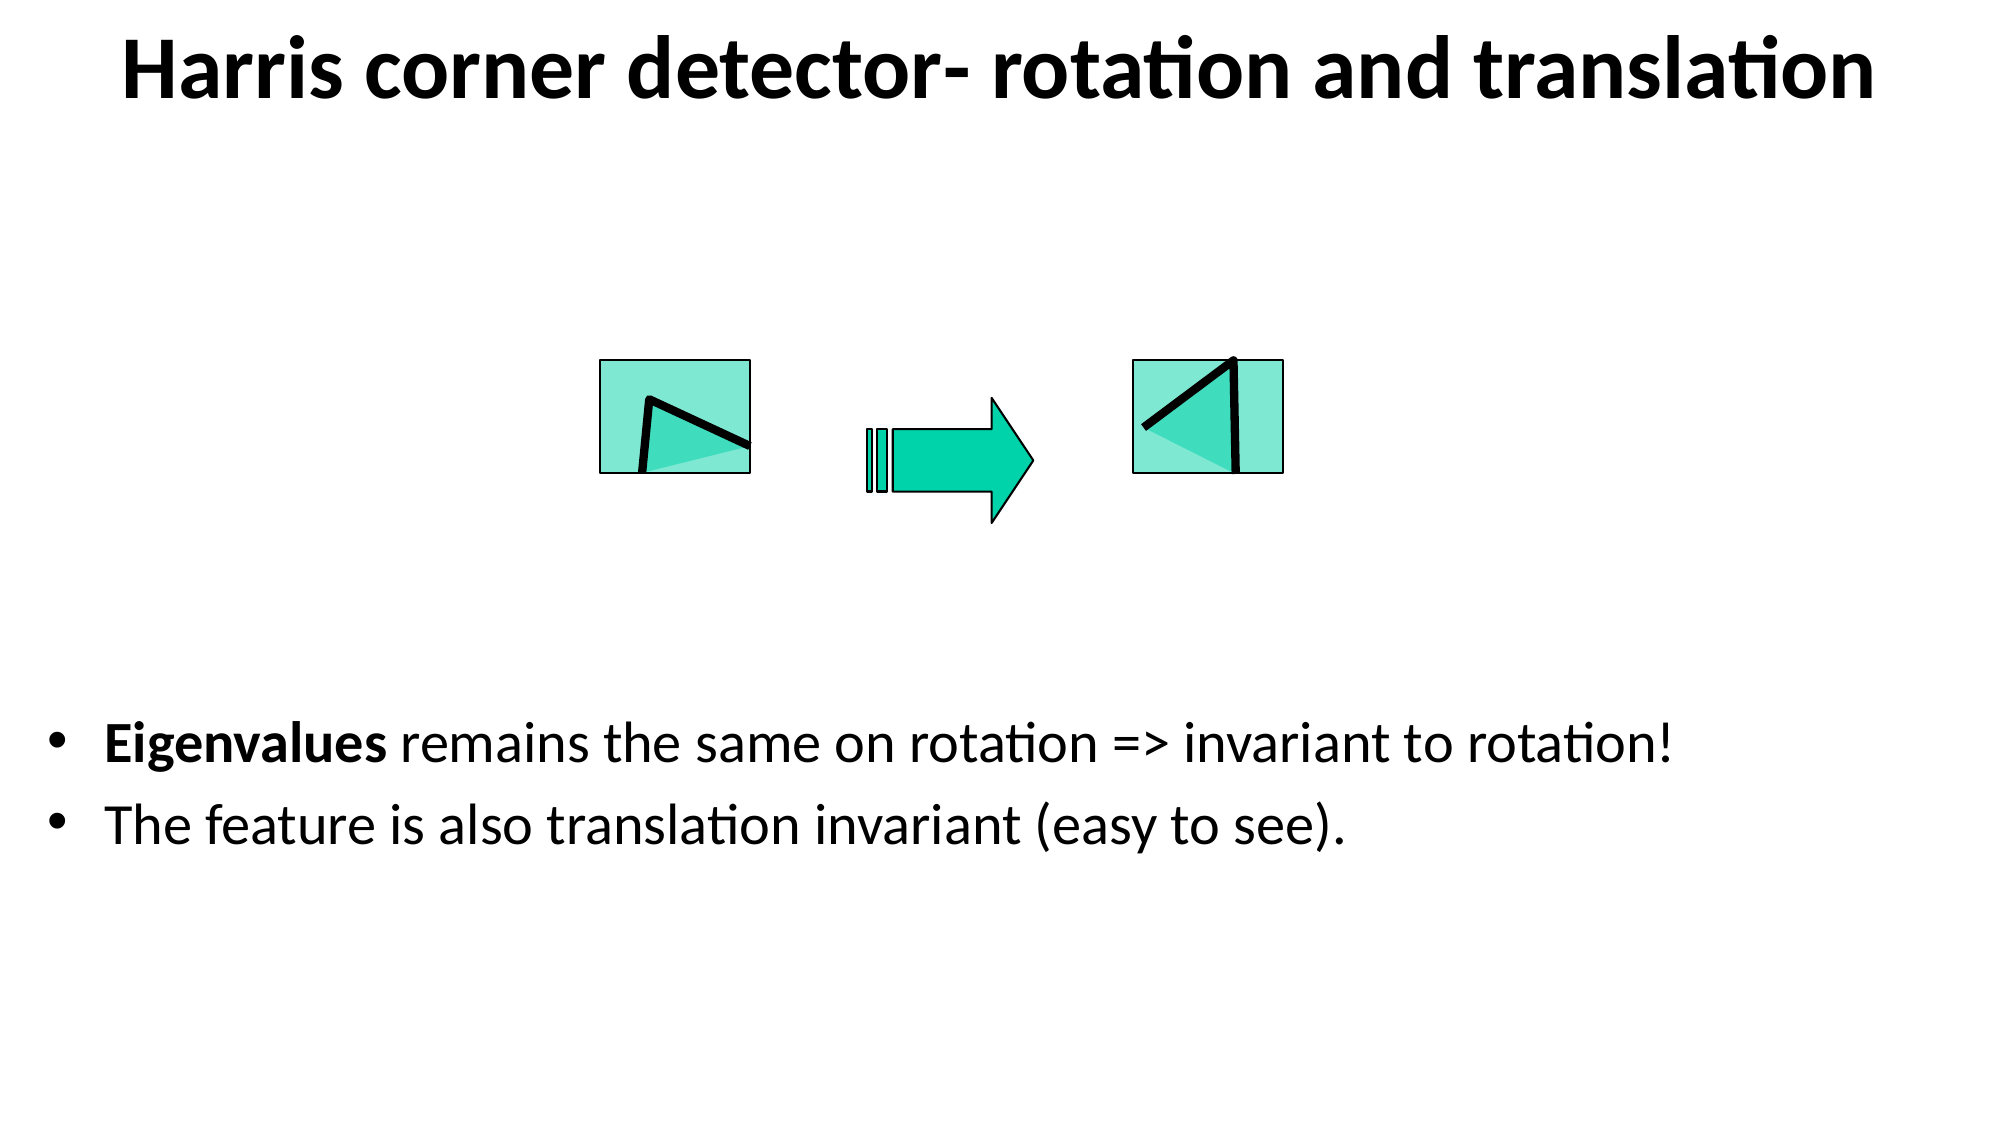

# Harris corner detector- rotation and translation

Eigenvalues remains the same on rotation => invariant to rotation!
The feature is also translation invariant (easy to see).